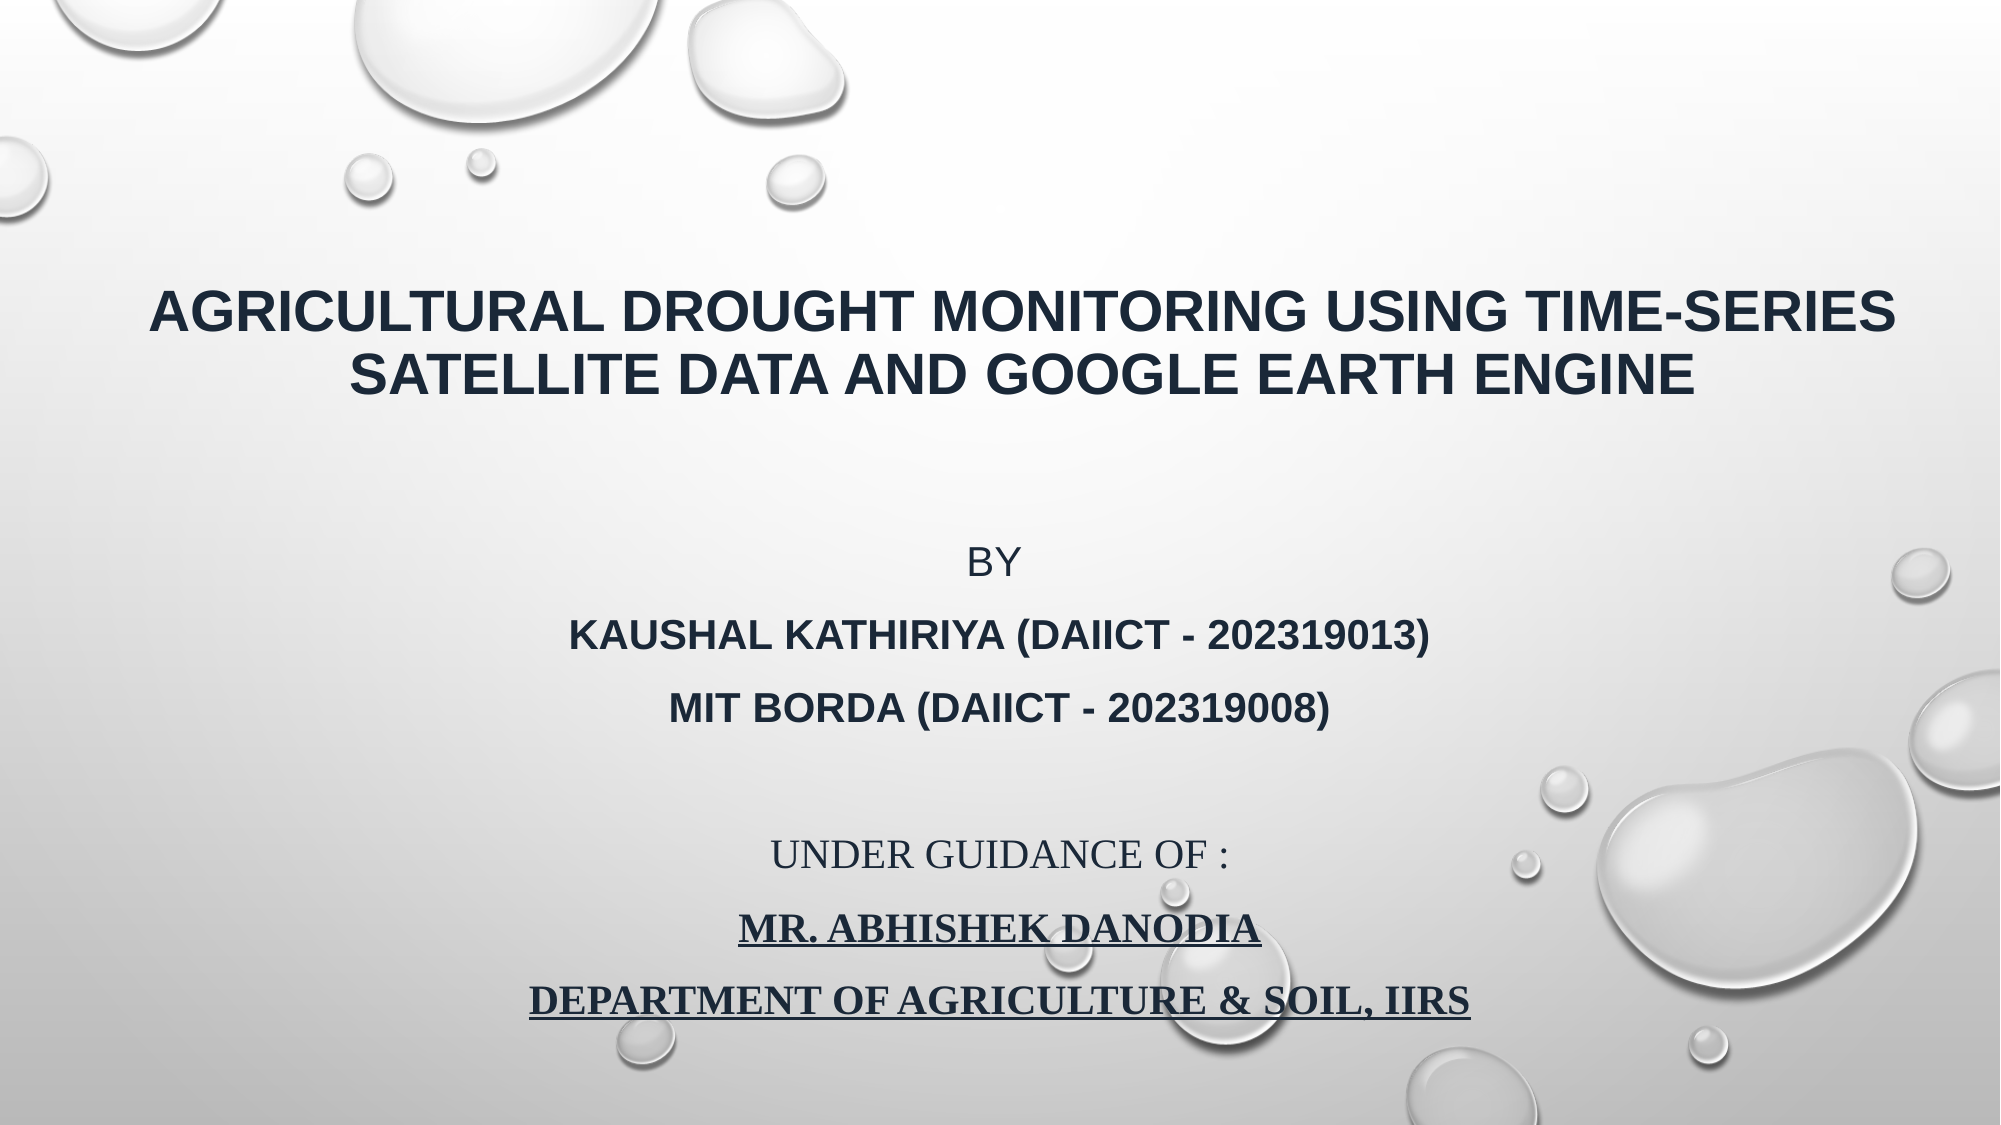

# Agricultural drought Monitoring using time-series satellite data and Google earth engine
By
Kaushal kathiriya (daiict - 202319013)
MIT borda (daiict - 202319008)

Under guidance of :
Mr. Abhishek Danodia
Department of agriculture & soil, iirs